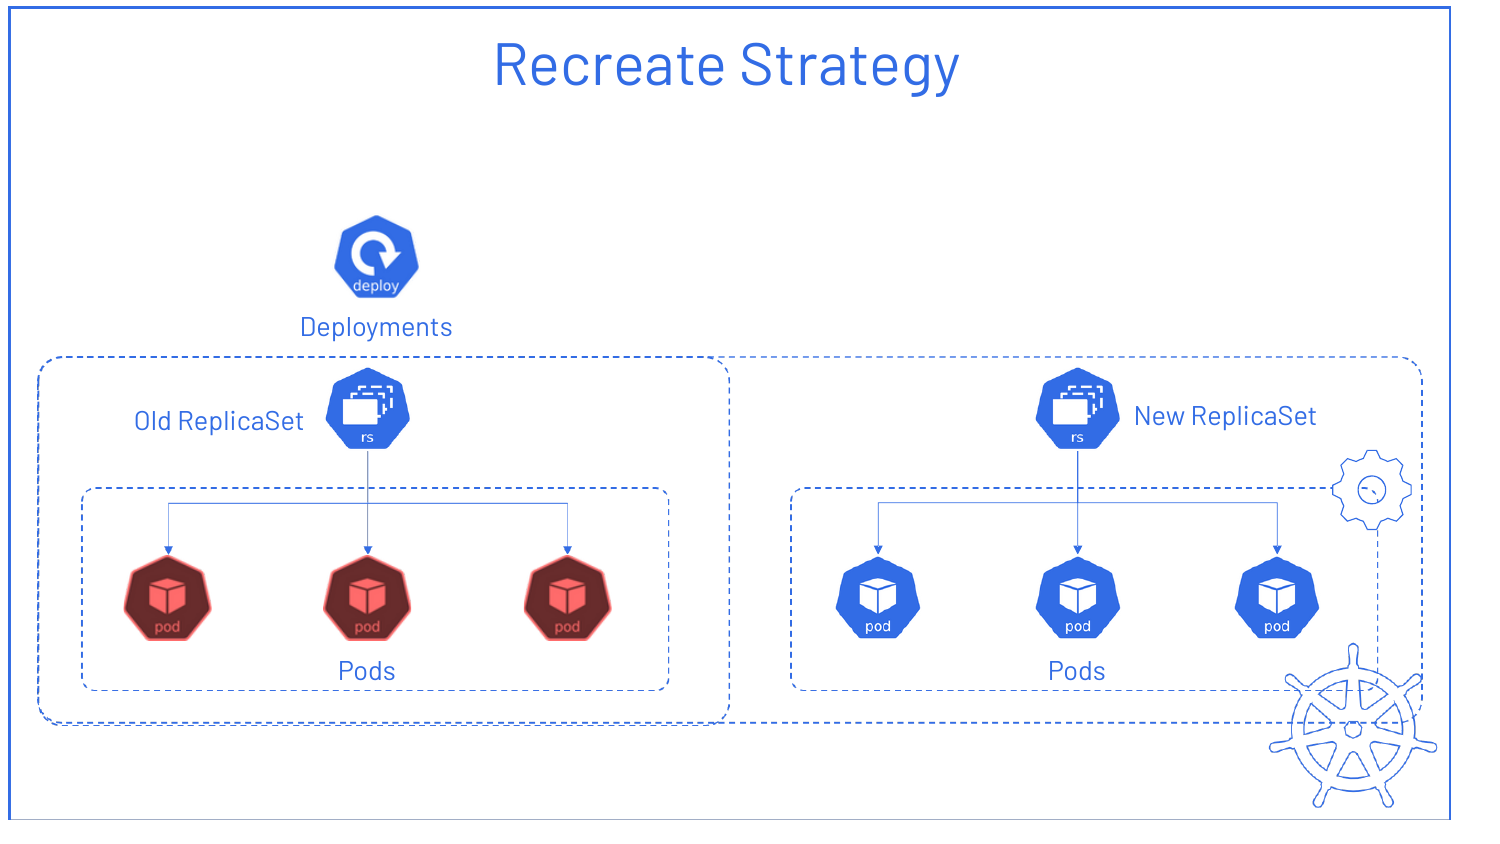

Recreate Strategy

Deployments

Old ReplicaSet
New ReplicaSet

Pods
Pods